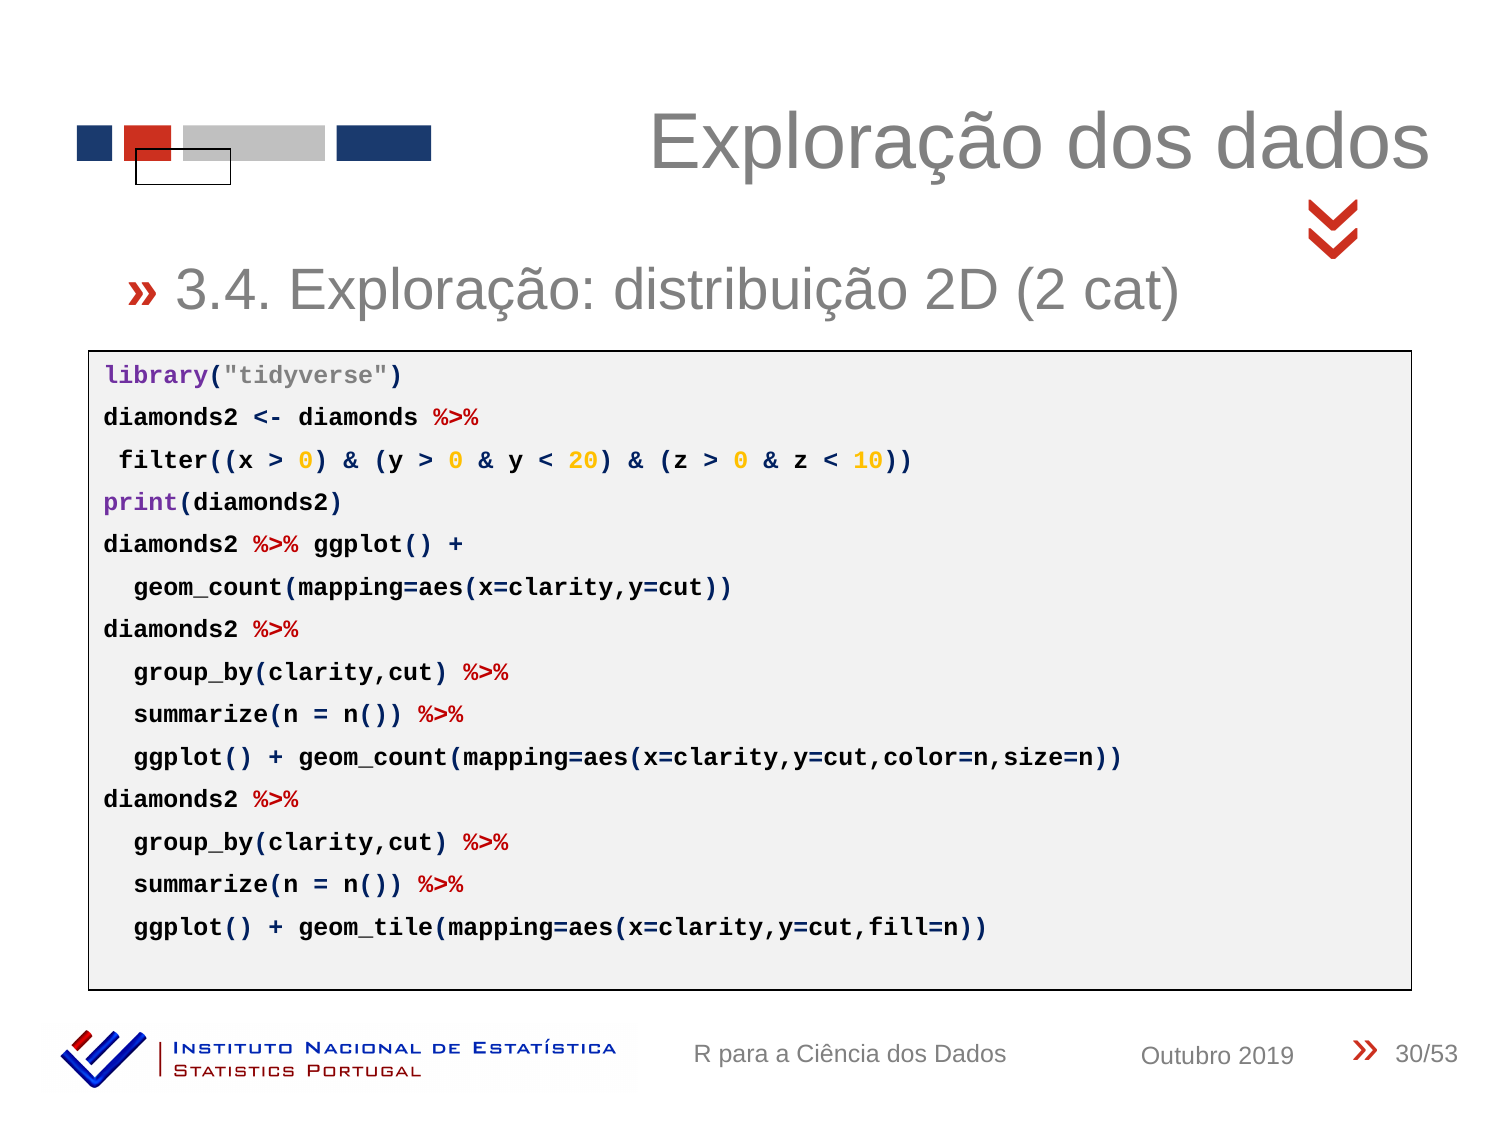

Exploração dos dados
«
» 3.4. Exploração: distribuição 2D (2 cat)
library("tidyverse")
diamonds2 <- diamonds %>%
 filter((x > 0) & (y > 0 & y < 20) & (z > 0 & z < 10))
print(diamonds2)
diamonds2 %>% ggplot() +
  geom_count(mapping=aes(x=clarity,y=cut))
diamonds2 %>%
  group_by(clarity,cut) %>%
  summarize(n = n()) %>%
  ggplot() + geom_count(mapping=aes(x=clarity,y=cut,color=n,size=n))
diamonds2 %>%
  group_by(clarity,cut) %>%
  summarize(n = n()) %>%
  ggplot() + geom_tile(mapping=aes(x=clarity,y=cut,fill=n))

30